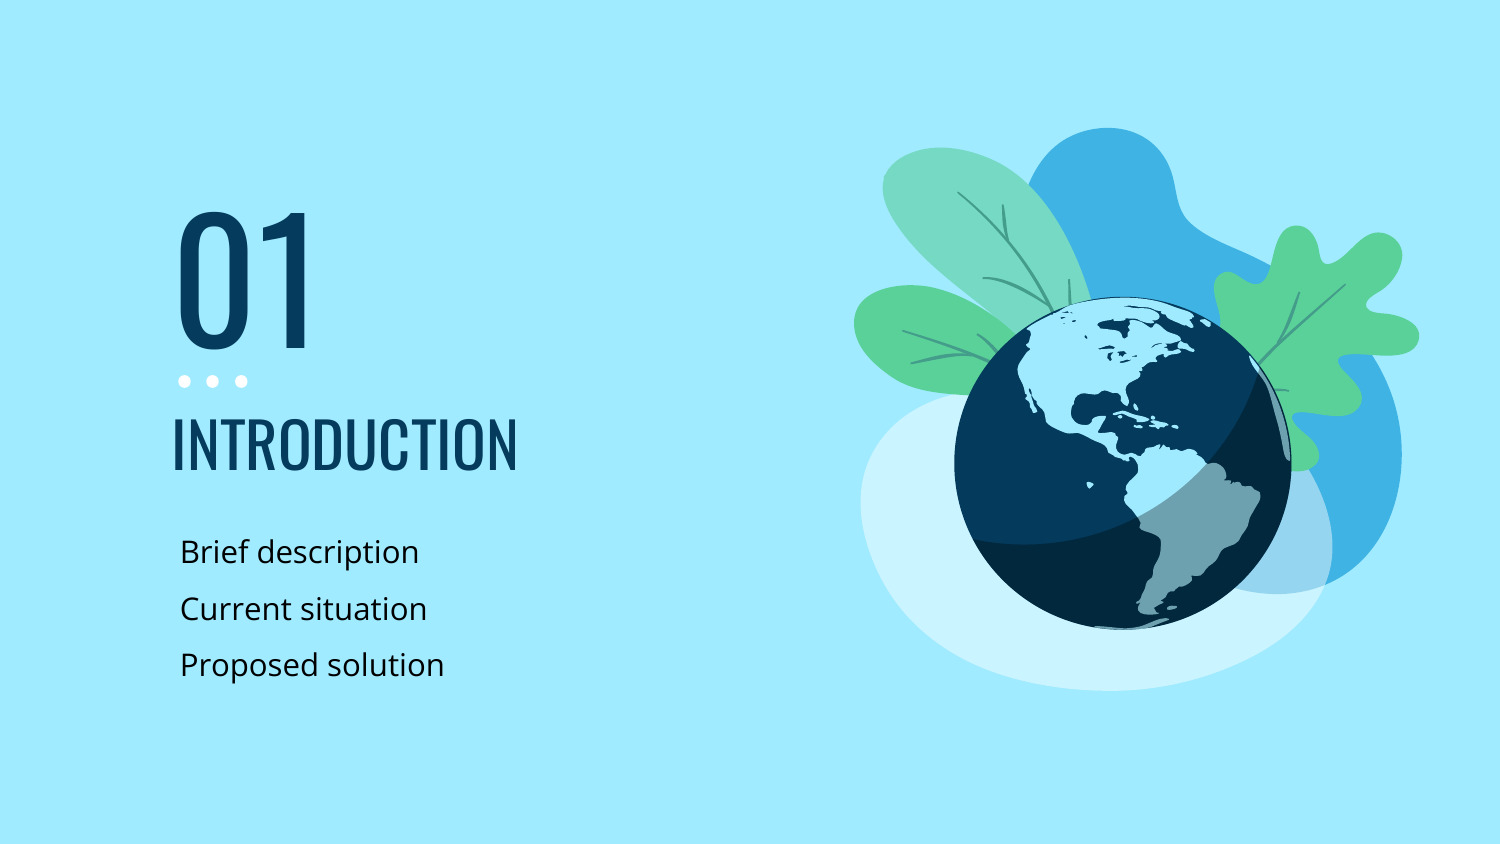

01

# INTRODUCTION

Brief description
Current situation
Proposed solution